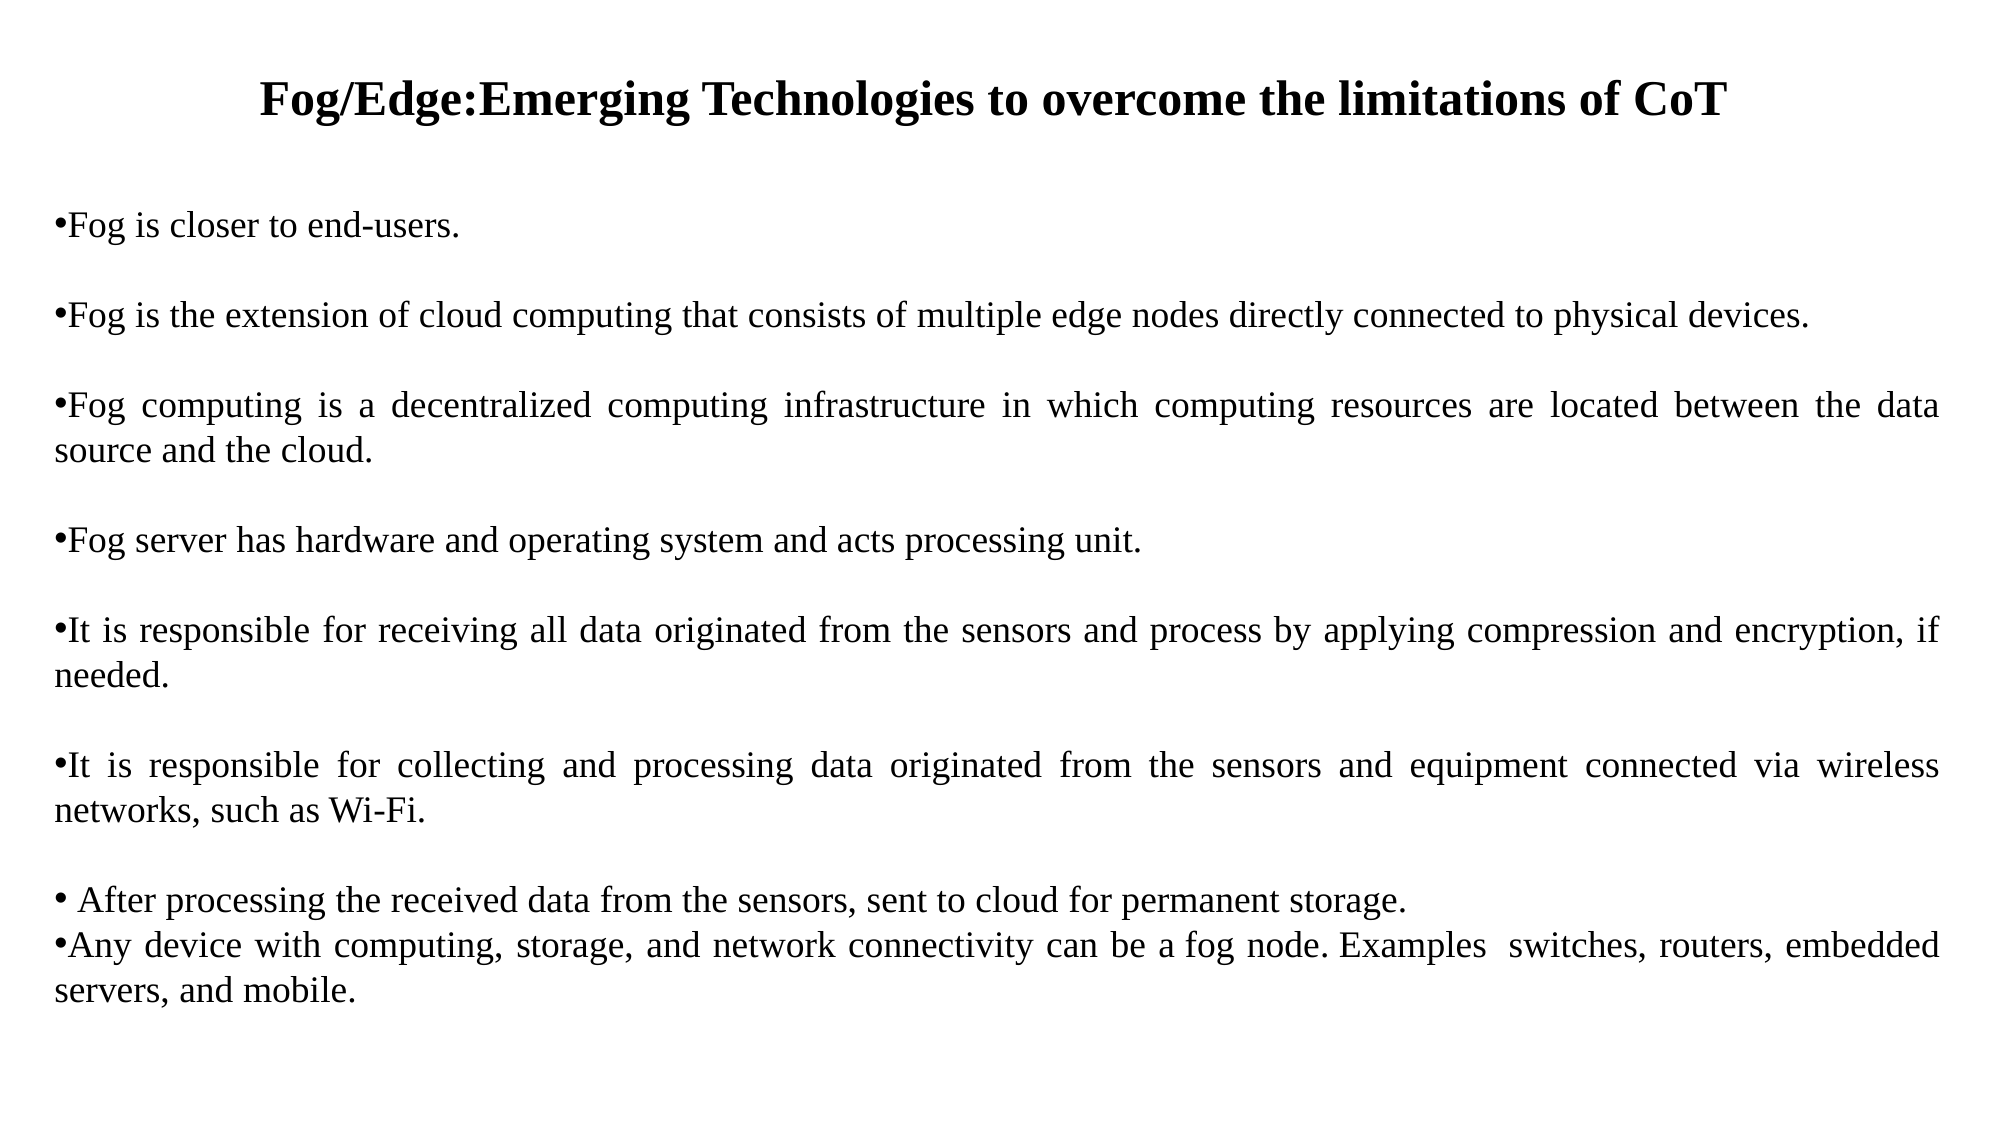

Fog/Edge:Emerging Technologies to overcome the limitations of CoT
Fog is closer to end-users.

Fog is the extension of cloud computing that consists of multiple edge nodes directly connected to physical devices.

Fog computing is a decentralized computing infrastructure in which computing resources are located between the data source and the cloud.

Fog server has hardware and operating system and acts processing unit.

It is responsible for receiving all data originated from the sensors and process by applying compression and encryption, if needed.

It is responsible for collecting and processing data originated from the sensors and equipment connected via wireless networks, such as Wi-Fi.

 After processing the received data from the sensors, sent to cloud for permanent storage.
Any device with computing, storage, and network connectivity can be a fog node. Examples  switches, routers, embedded servers, and mobile.